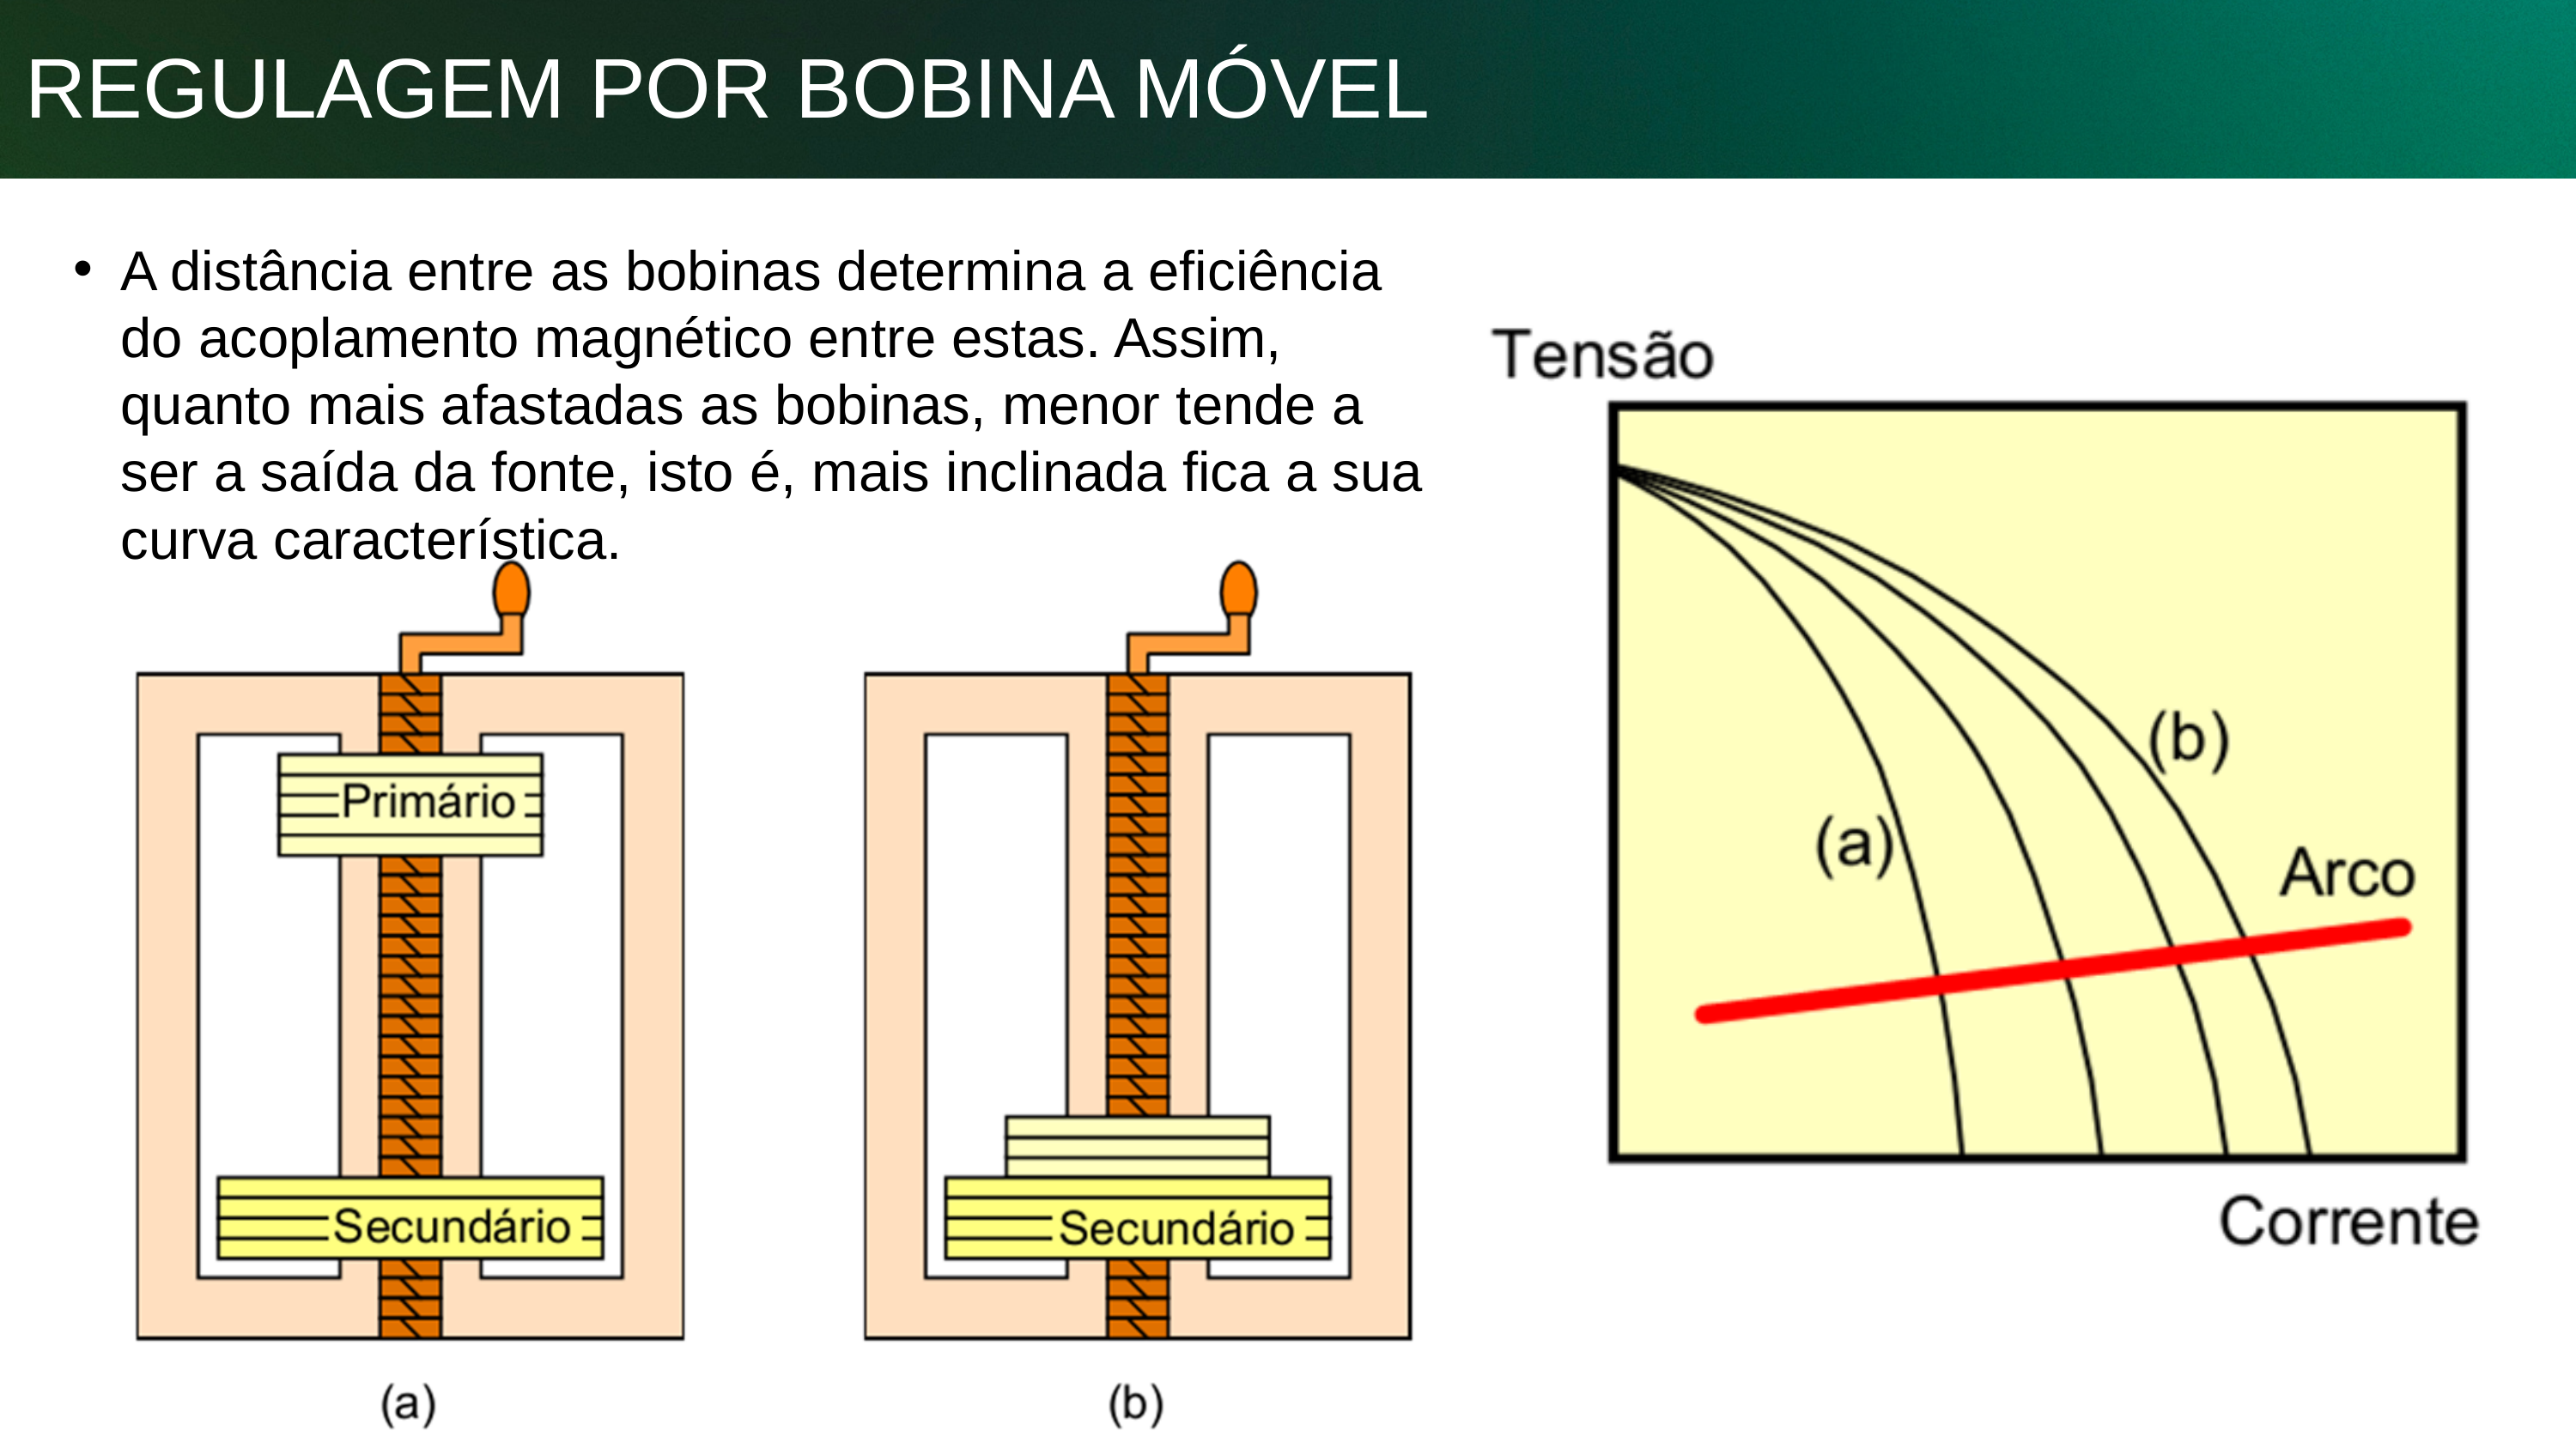

REGULAGEM POR BOBINA MÓVEL
A distância entre as bobinas determina a eficiência do acoplamento magnético entre estas. Assim, quanto mais afastadas as bobinas, menor tende a ser a saída da fonte, isto é, mais inclinada fica a sua curva característica.